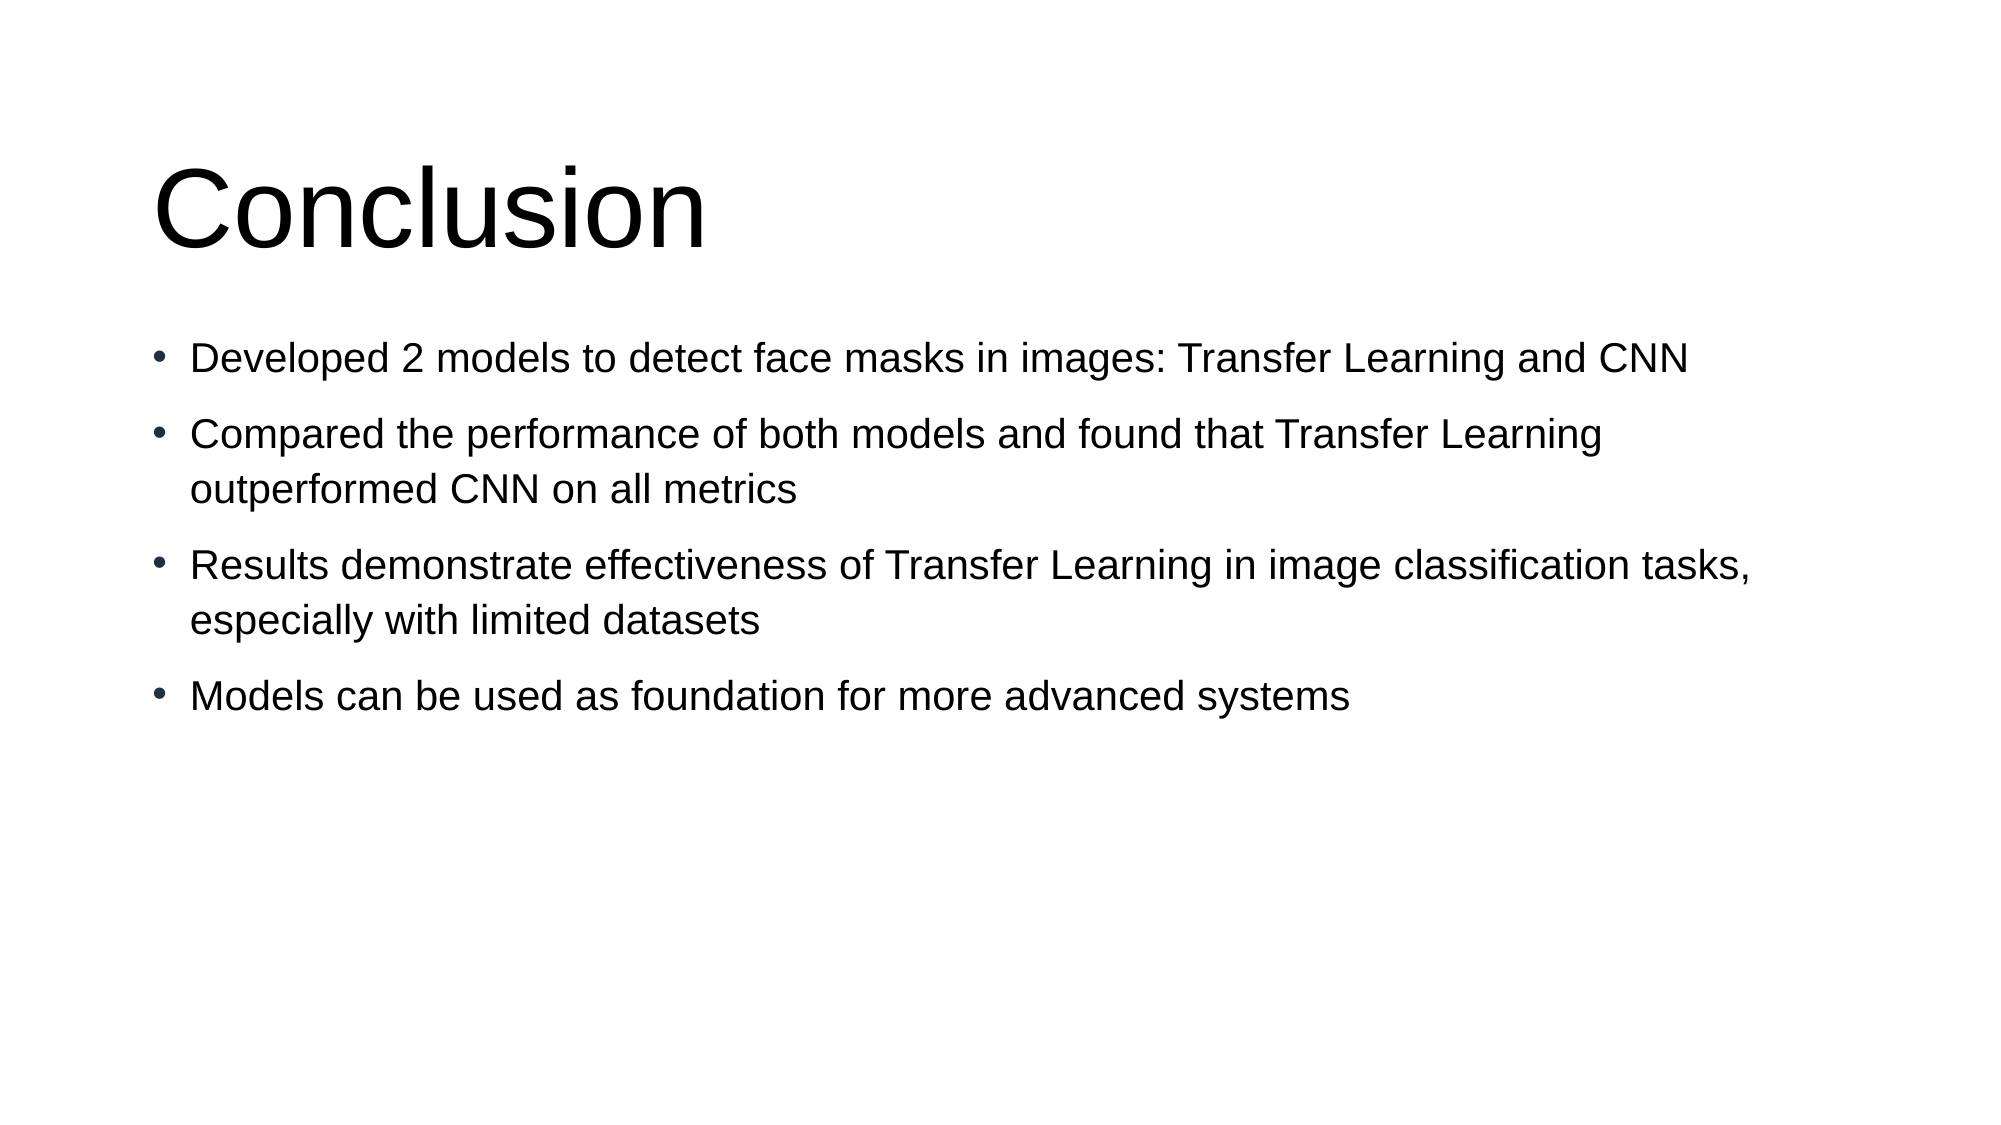

# Conclusion
Developed 2 models to detect face masks in images: Transfer Learning and CNN
Compared the performance of both models and found that Transfer Learning outperformed CNN on all metrics
Results demonstrate effectiveness of Transfer Learning in image classification tasks, especially with limited datasets
Models can be used as foundation for more advanced systems